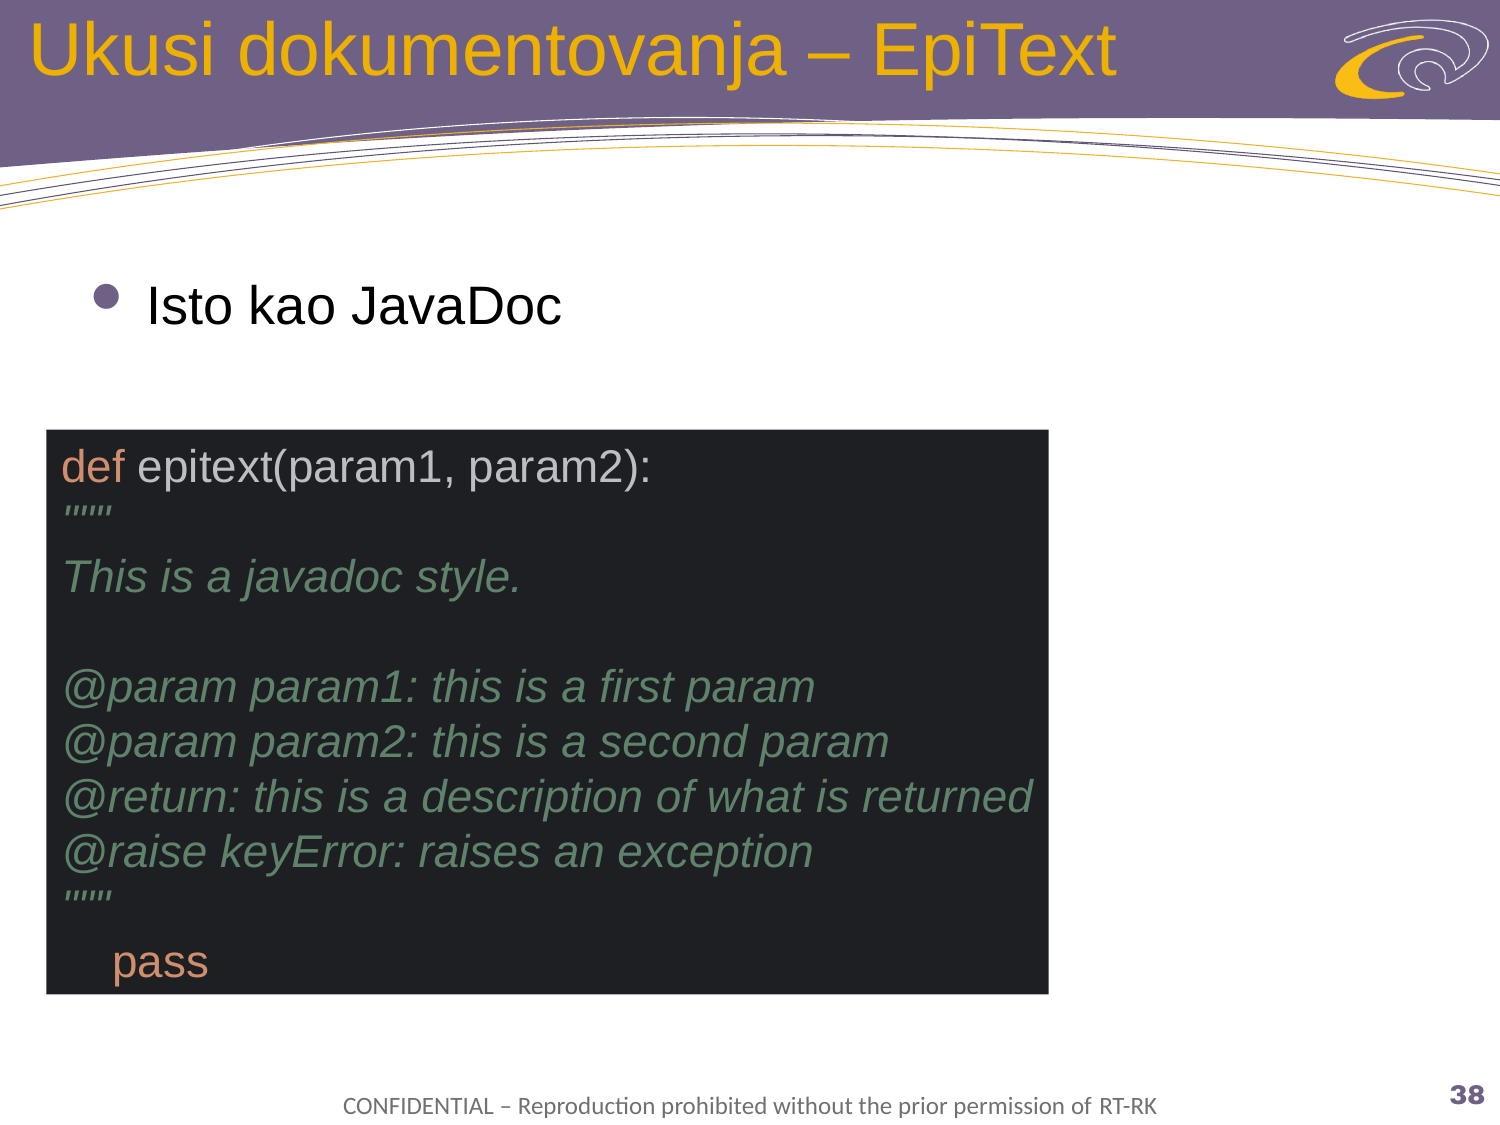

# Ukusi dokumentovanja – EpiText
Isto kao JavaDoc
def epitext(param1, param2):
"""
This is a javadoc style.

@param param1: this is a first param
@param param2: this is a second param
@return: this is a description of what is returned
@raise keyError: raises an exception
"""
    pass